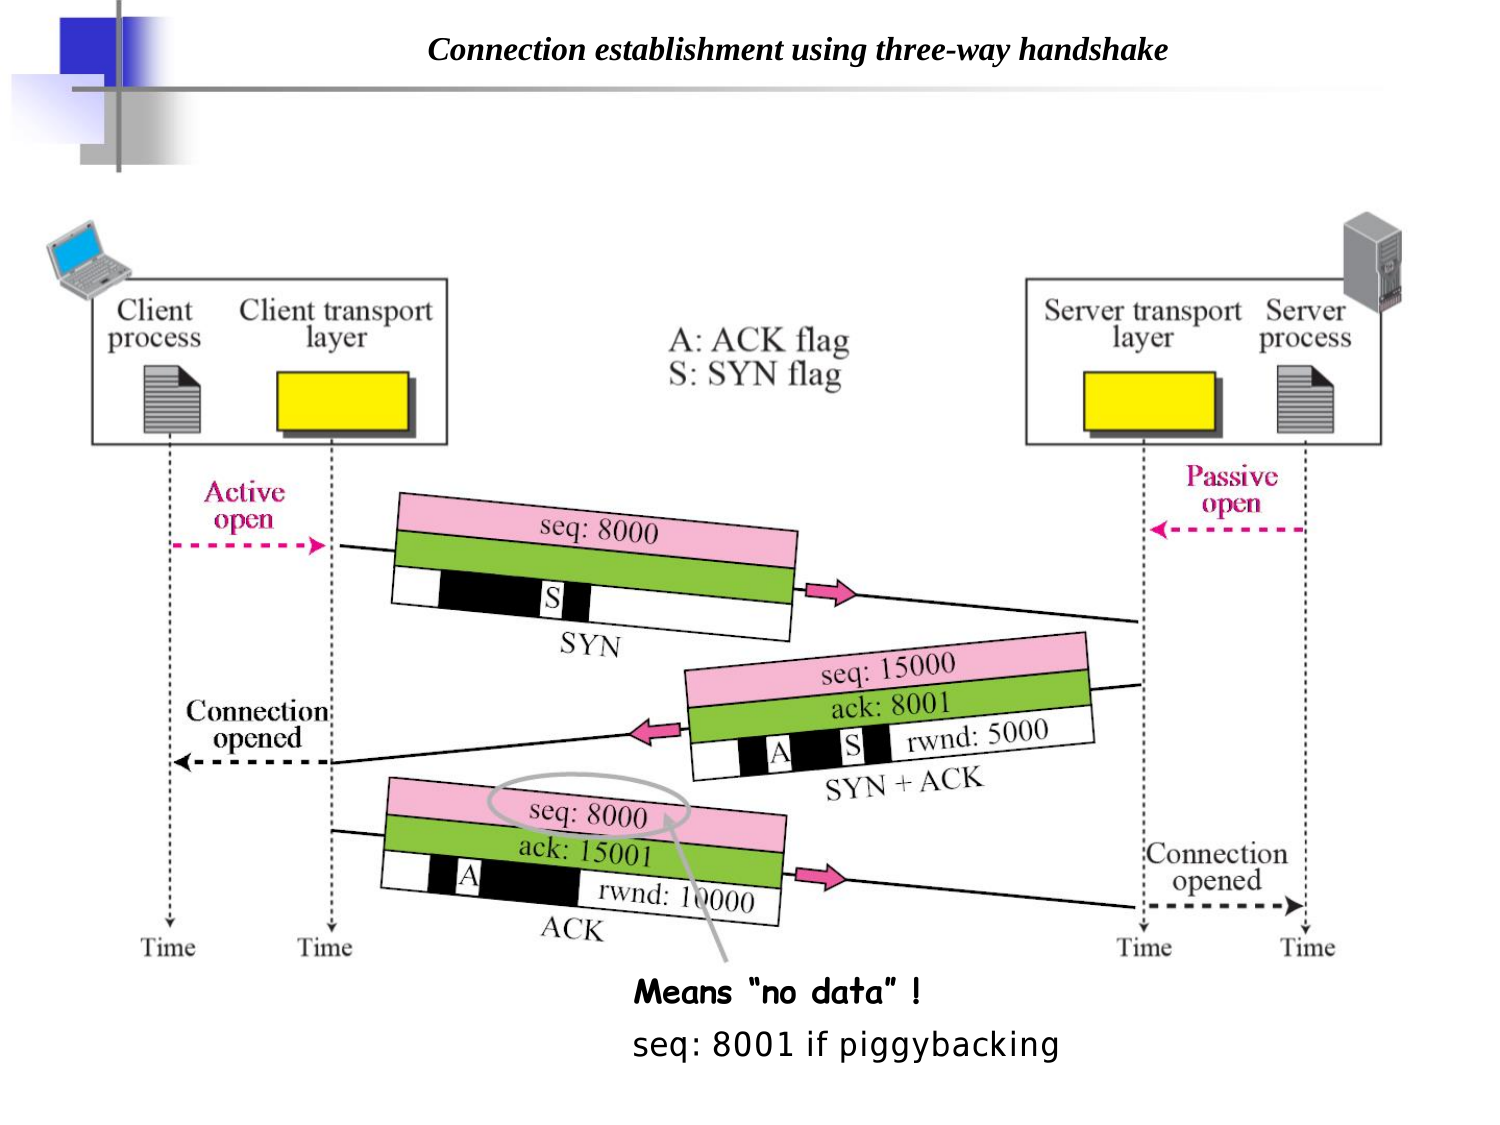

Connection establishment using three-way handshake
Means “no data” !
seq: 8001 if piggybacking